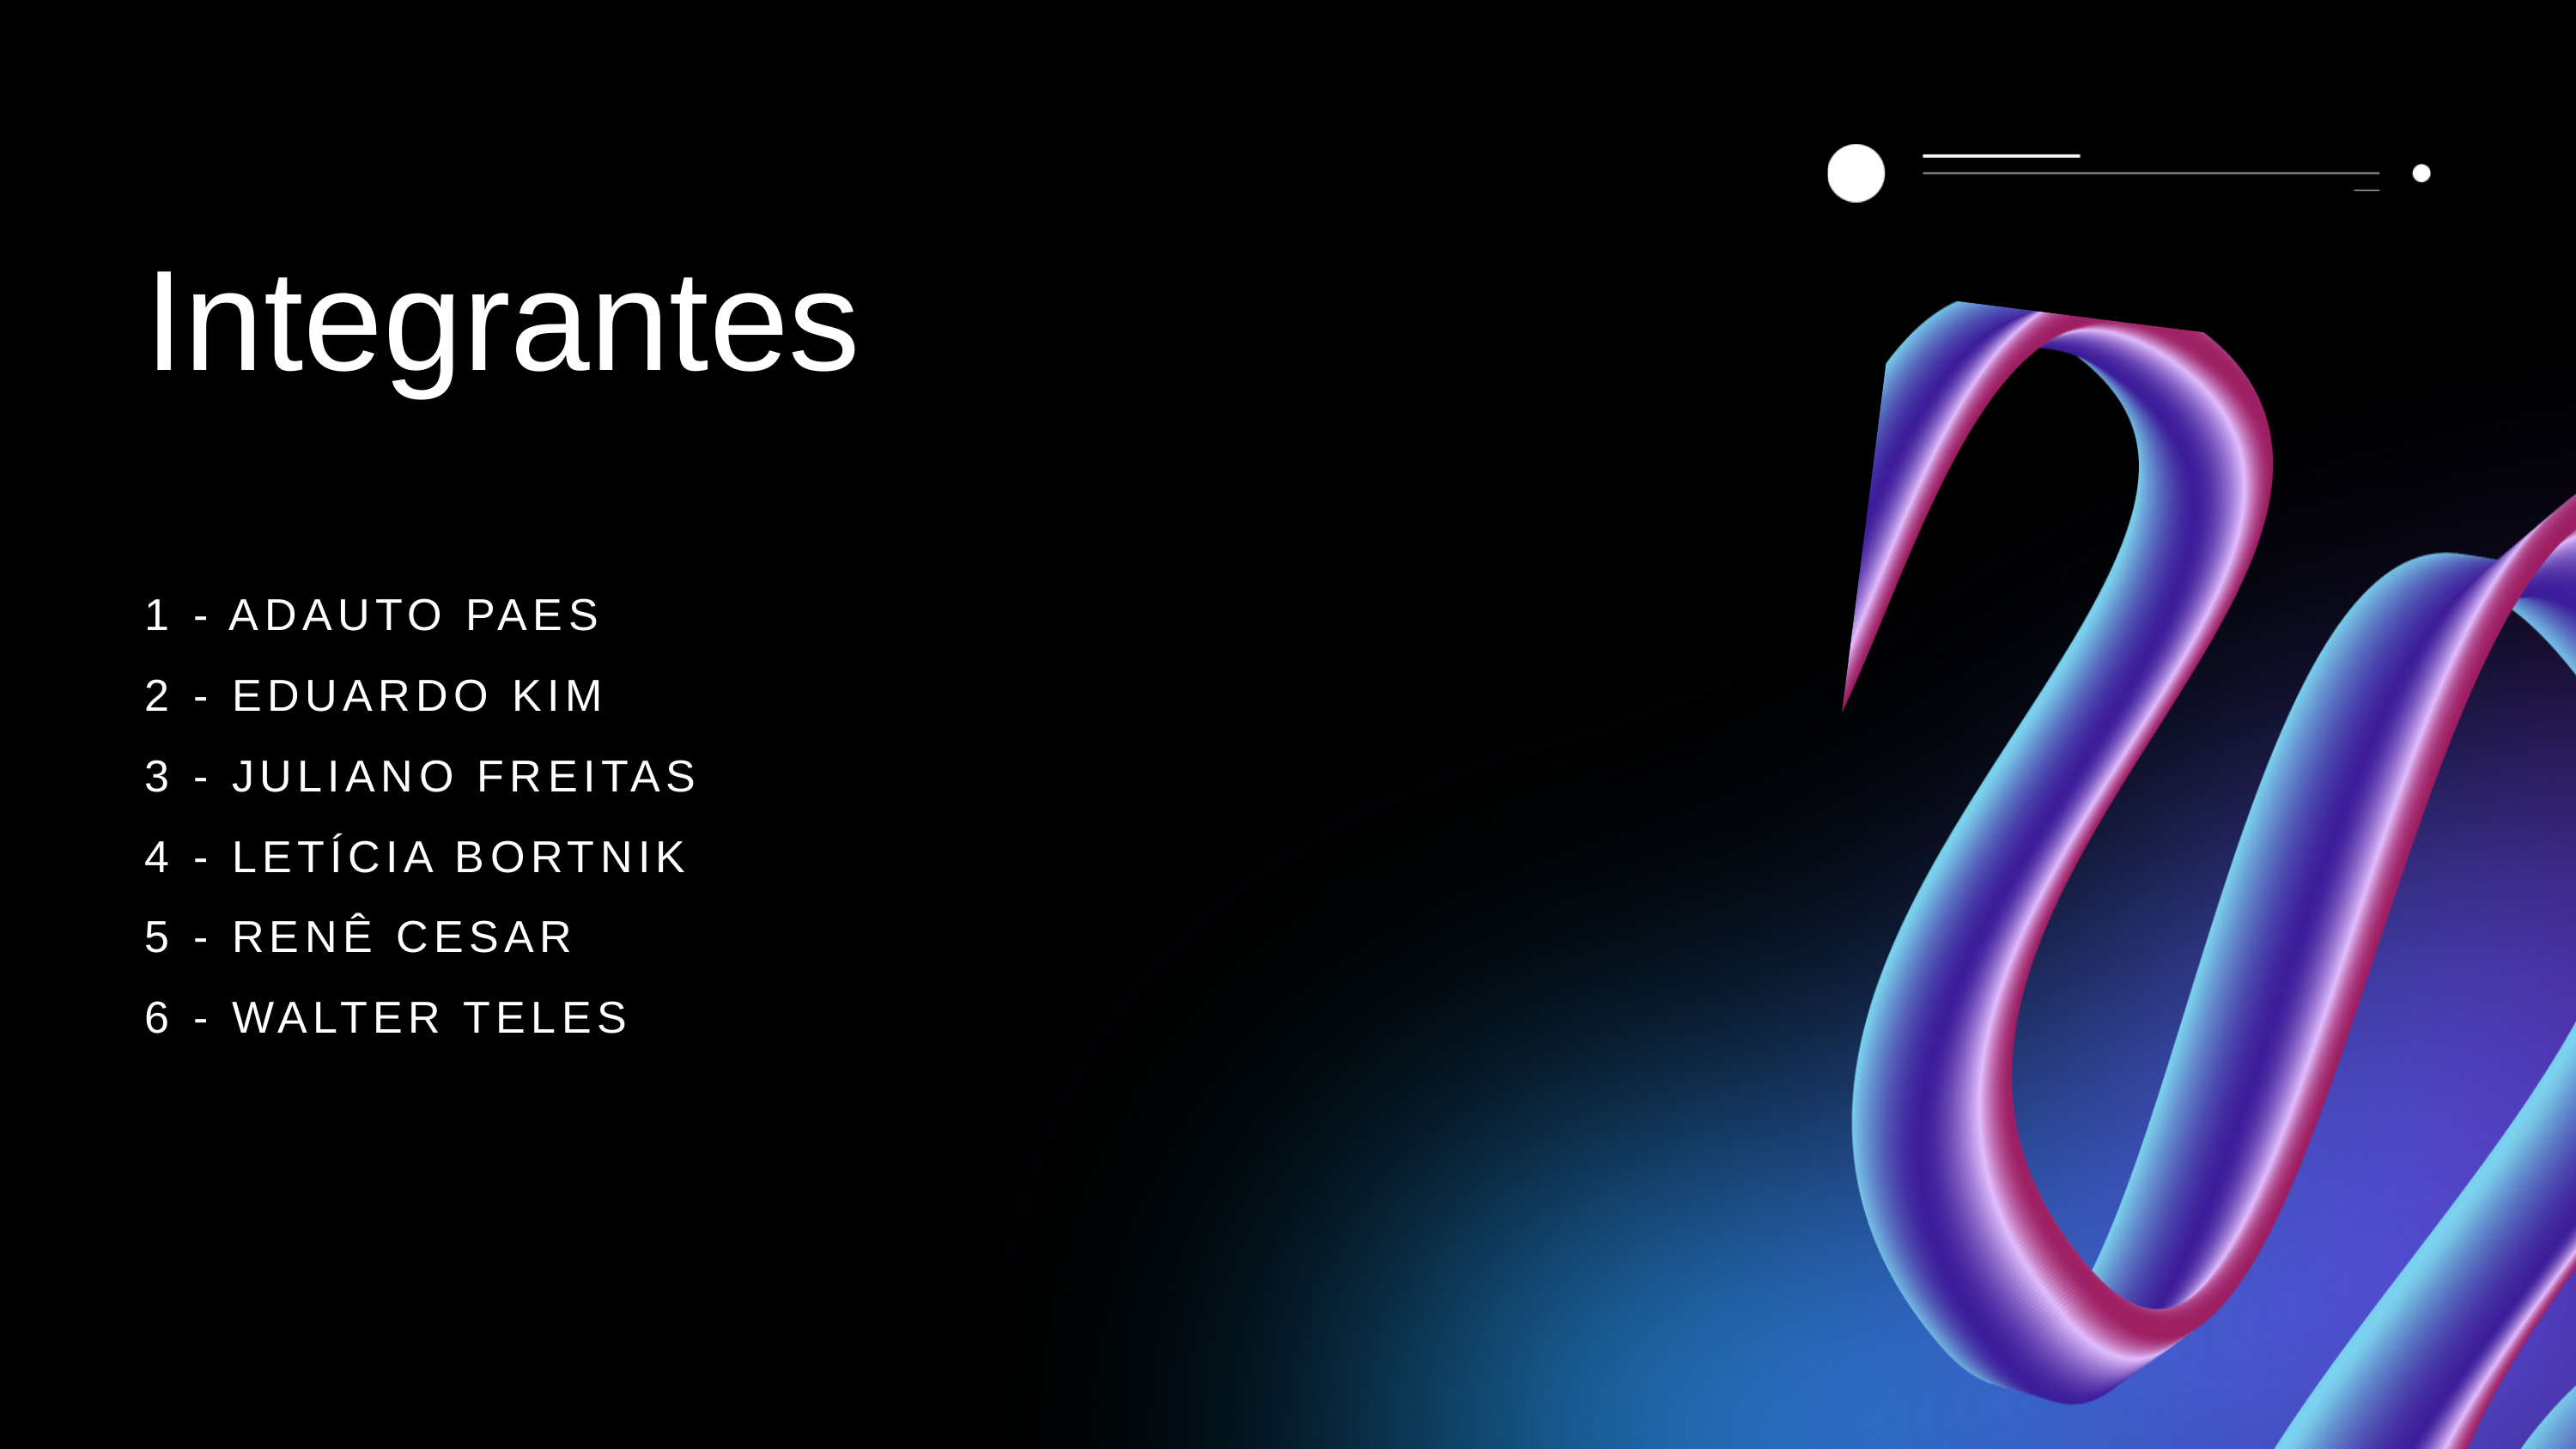

Integrantes

1 - ADAUTO PAES
2 - EDUARDO KIM
3 - JULIANO FREITAS
4 - LETÍCIA BORTNIK
5 - RENÊ CESAR
6 - WALTER TELES